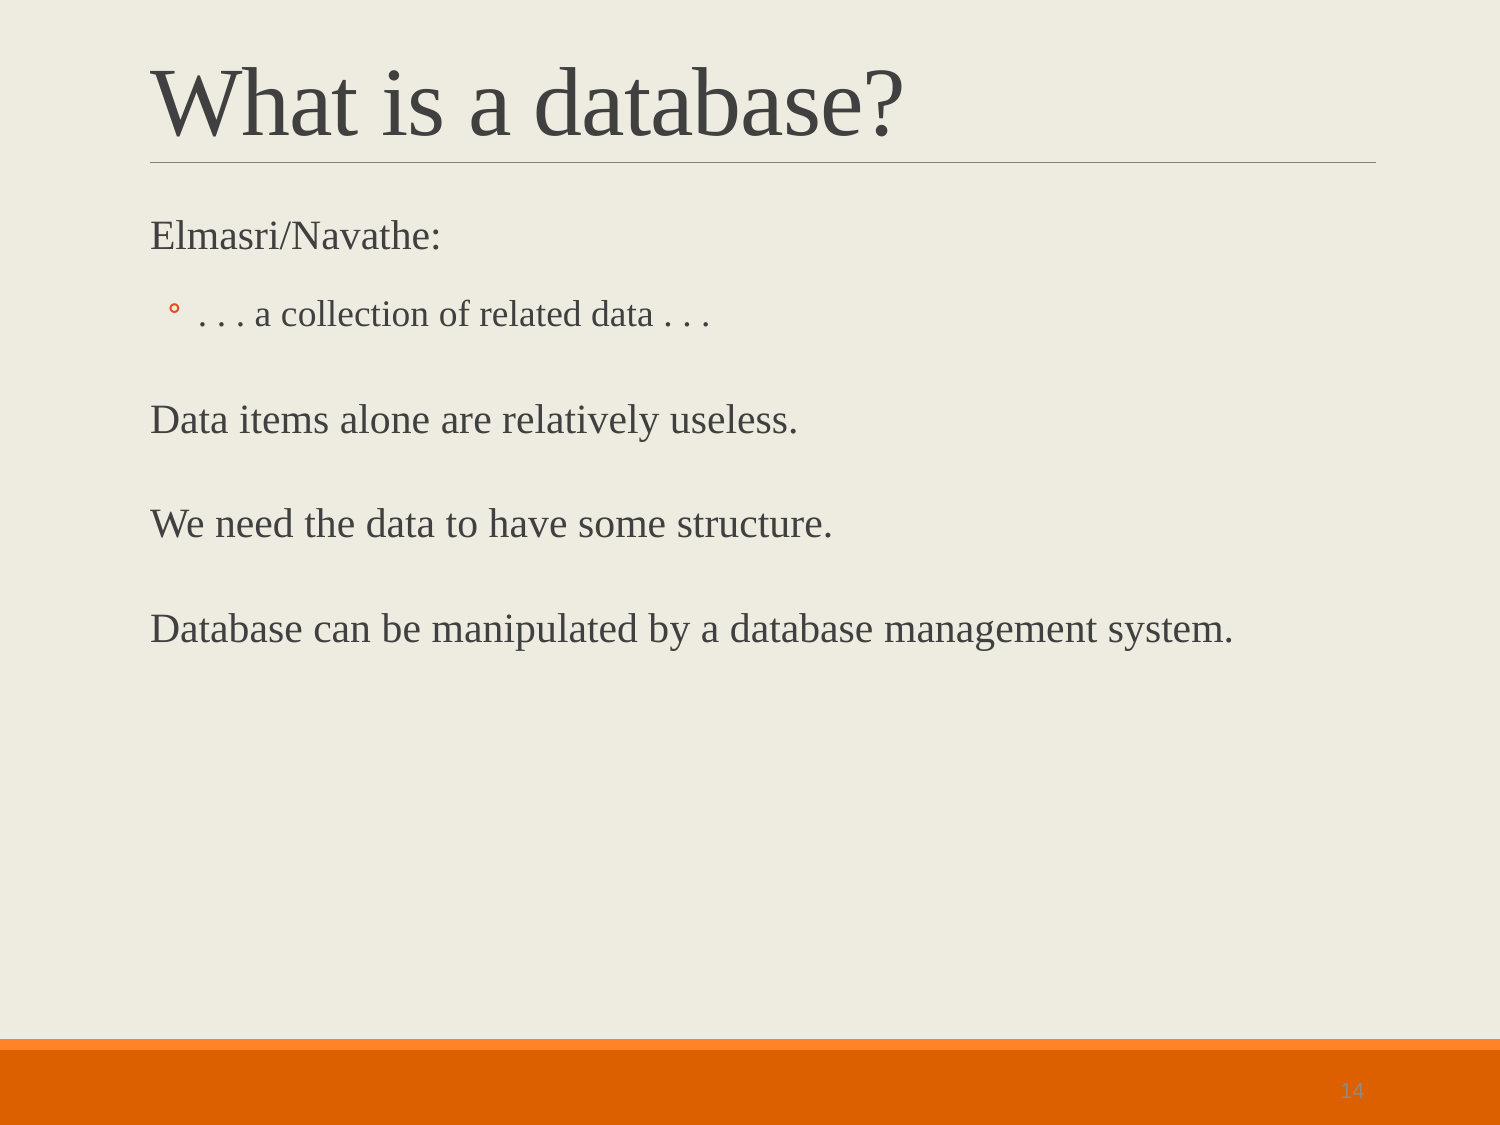

# What is a database?
Elmasri/Navathe:
. . . a collection of related data . . .
Data items alone are relatively useless.
We need the data to have some structure.
Database can be manipulated by a database management system.
14